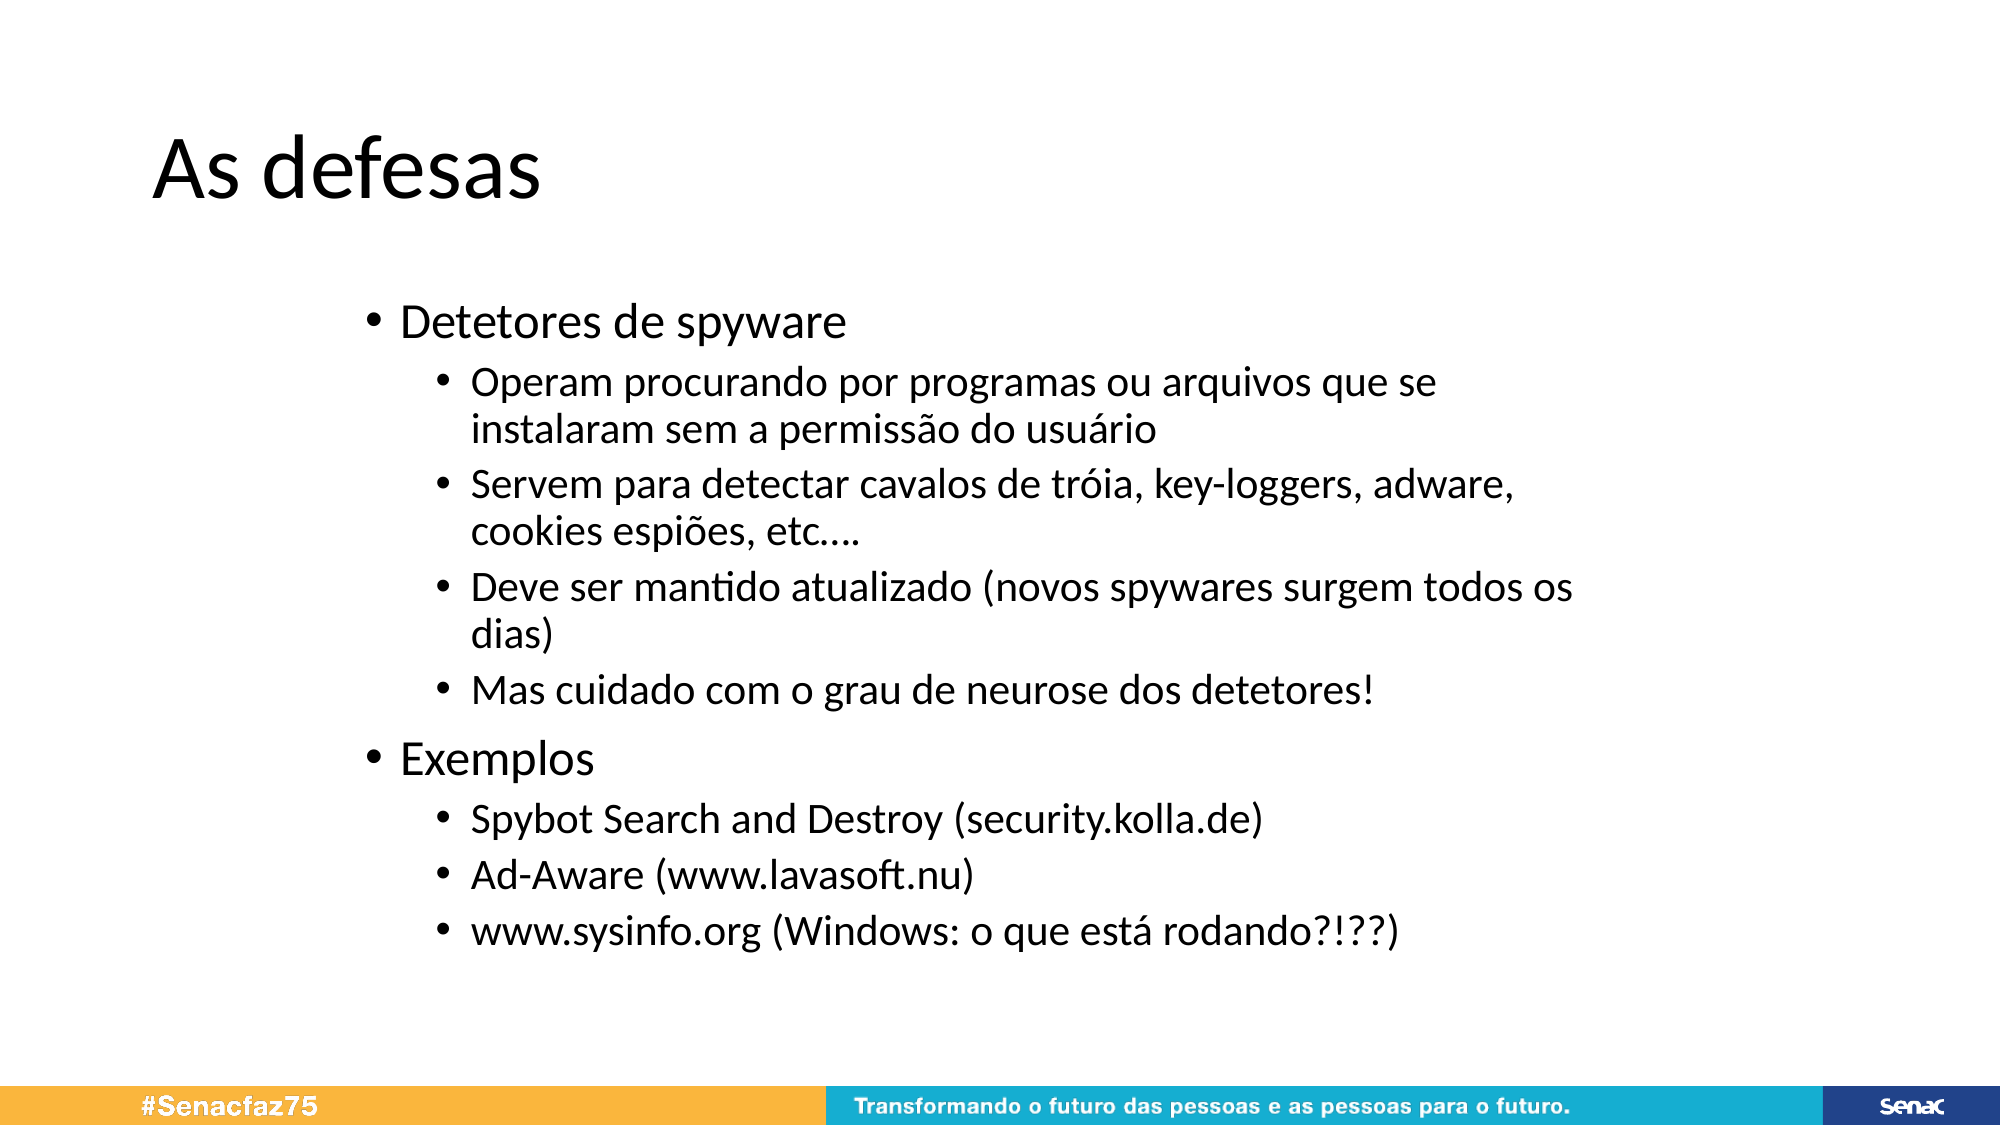

# As defesas
Detetores de spyware
Operam procurando por programas ou arquivos que se instalaram sem a permissão do usuário
Servem para detectar cavalos de tróia, key-loggers, adware, cookies espiões, etc….
Deve ser mantido atualizado (novos spywares surgem todos os dias)
Mas cuidado com o grau de neurose dos detetores!
Exemplos
Spybot Search and Destroy (security.kolla.de)
Ad-Aware (www.lavasoft.nu)
www.sysinfo.org (Windows: o que está rodando?!??)